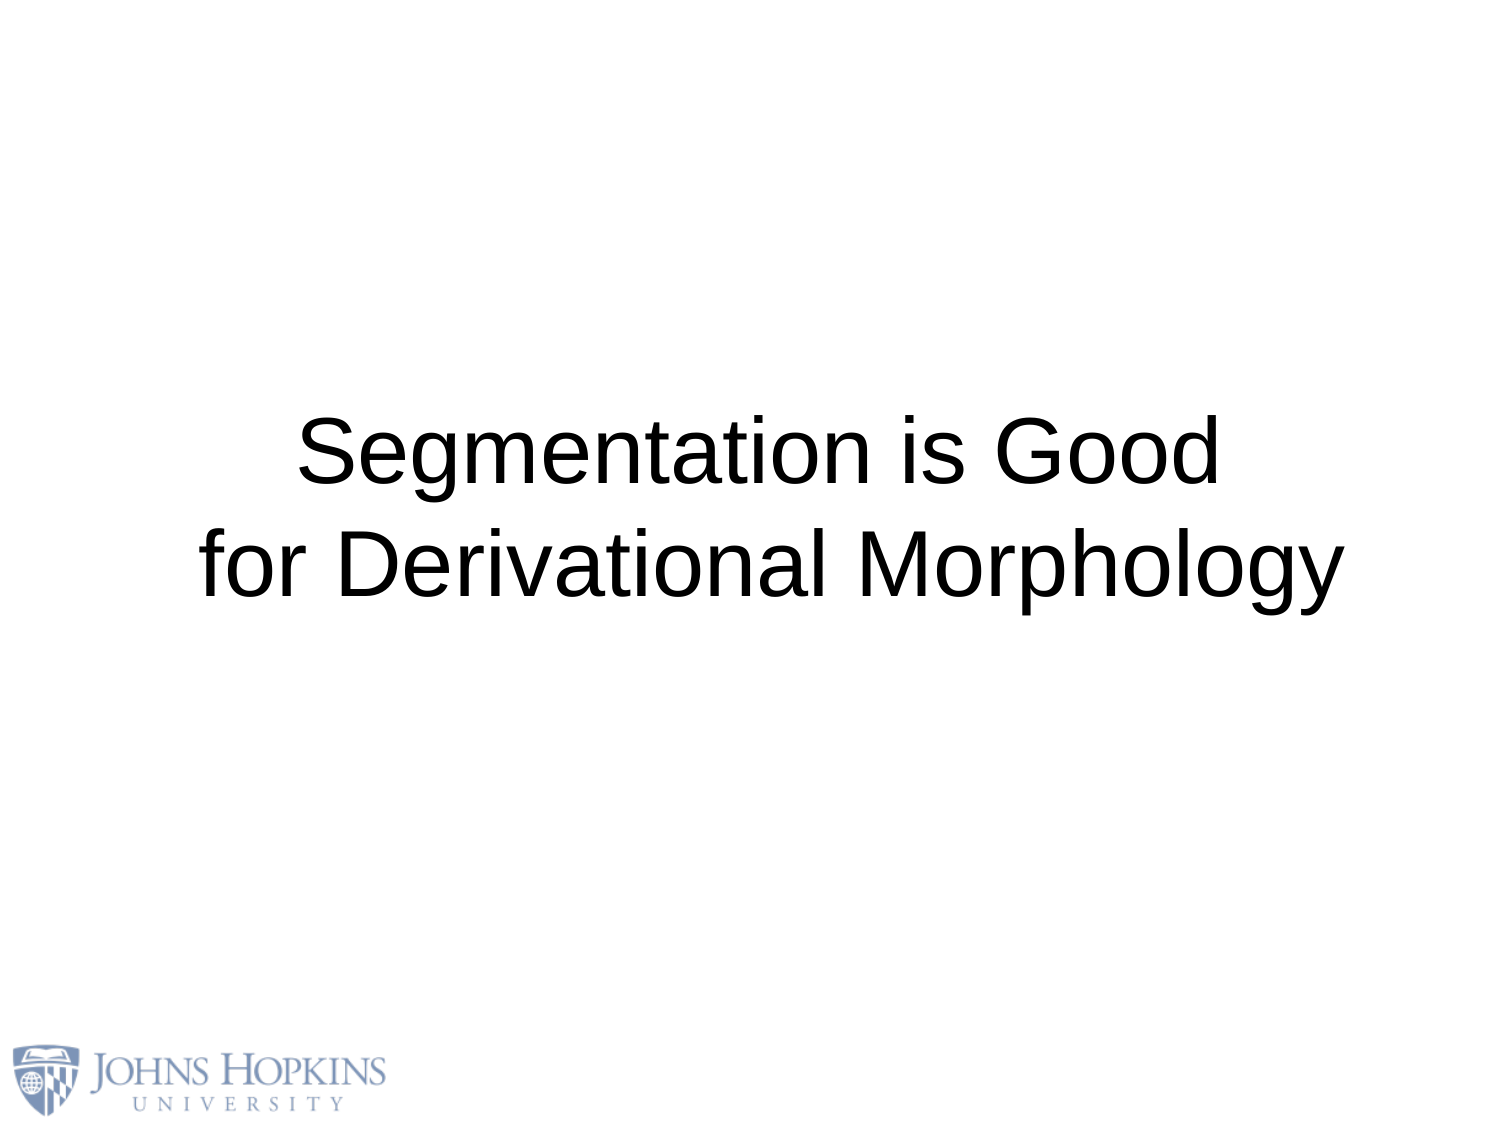

# Segmentation is Good for Derivational Morphology